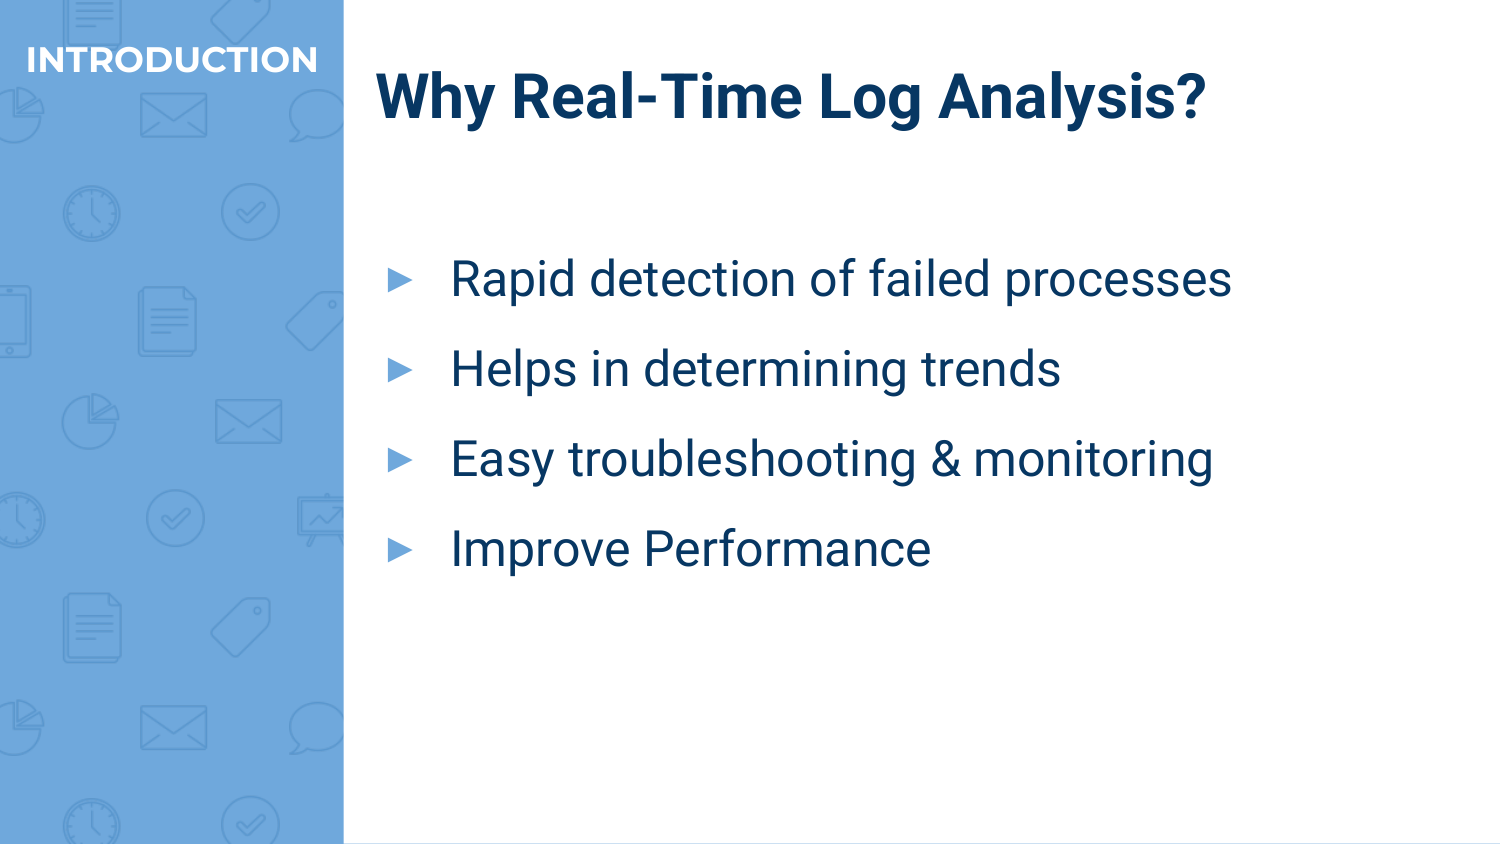

# INTRODUCTION
Why Real-Time Log Analysis?

Rapid detection of failed processes
Helps in determining trends
Easy troubleshooting & monitoring
Improve Performance